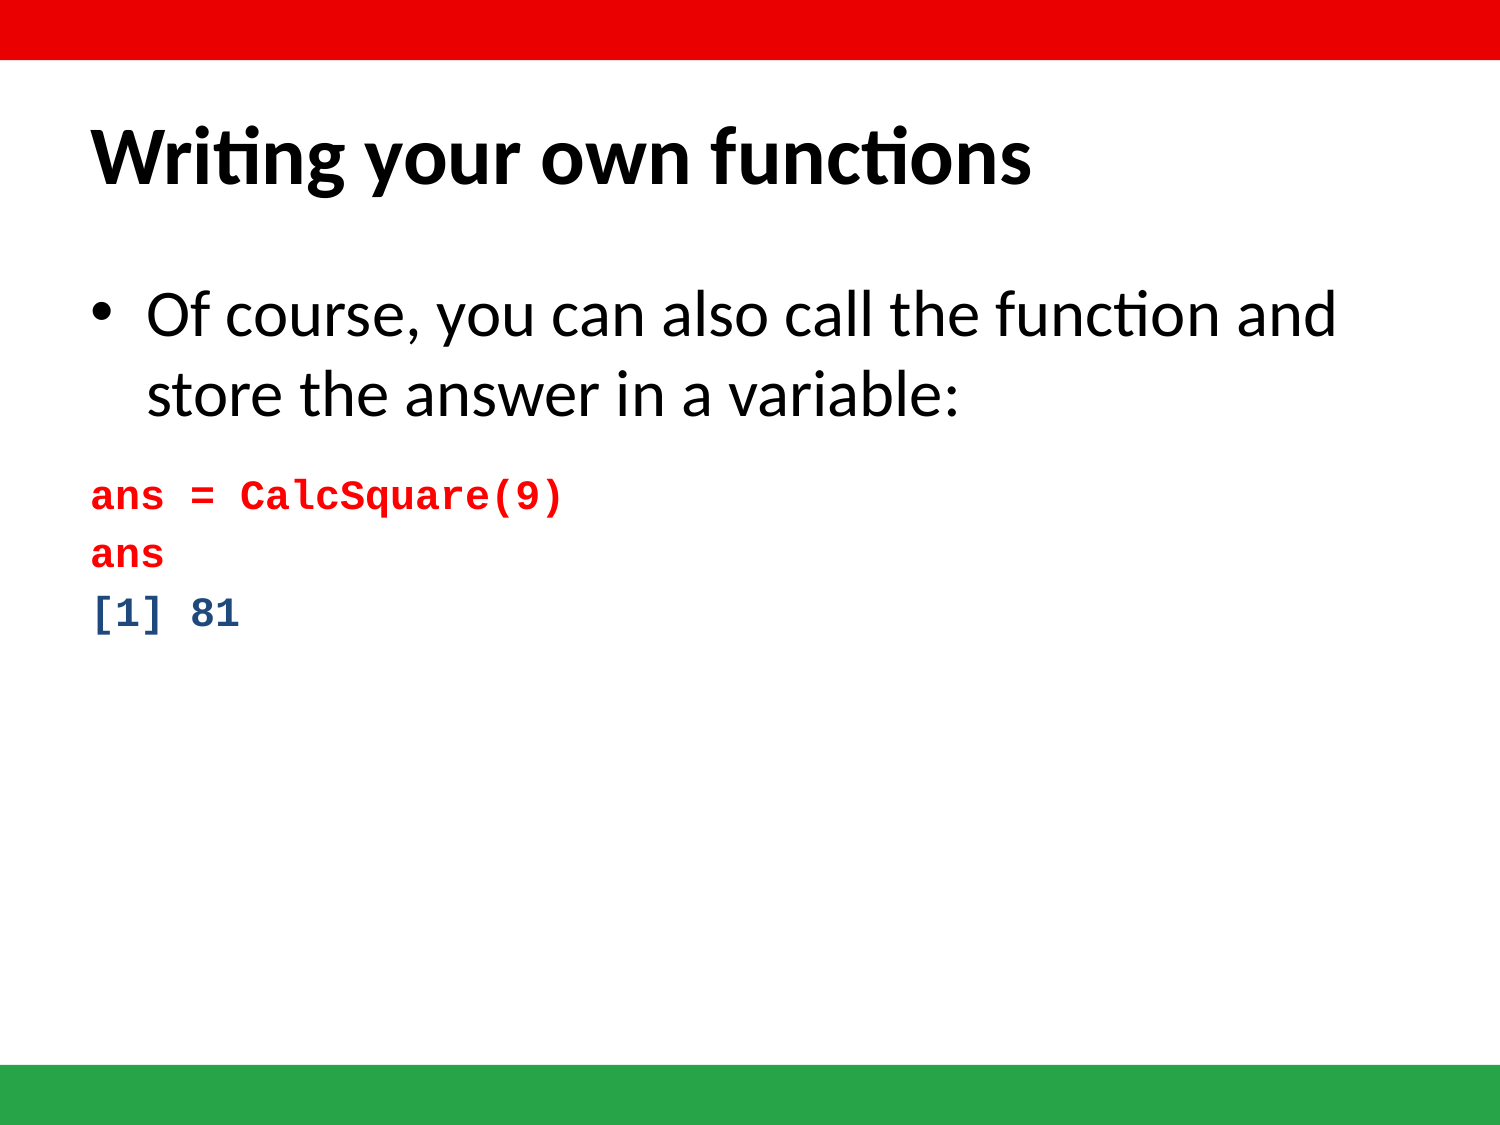

# Writing your own functions
Of course, you can also call the function and store the answer in a variable:

ans = CalcSquare(9)
ans
[1] 81